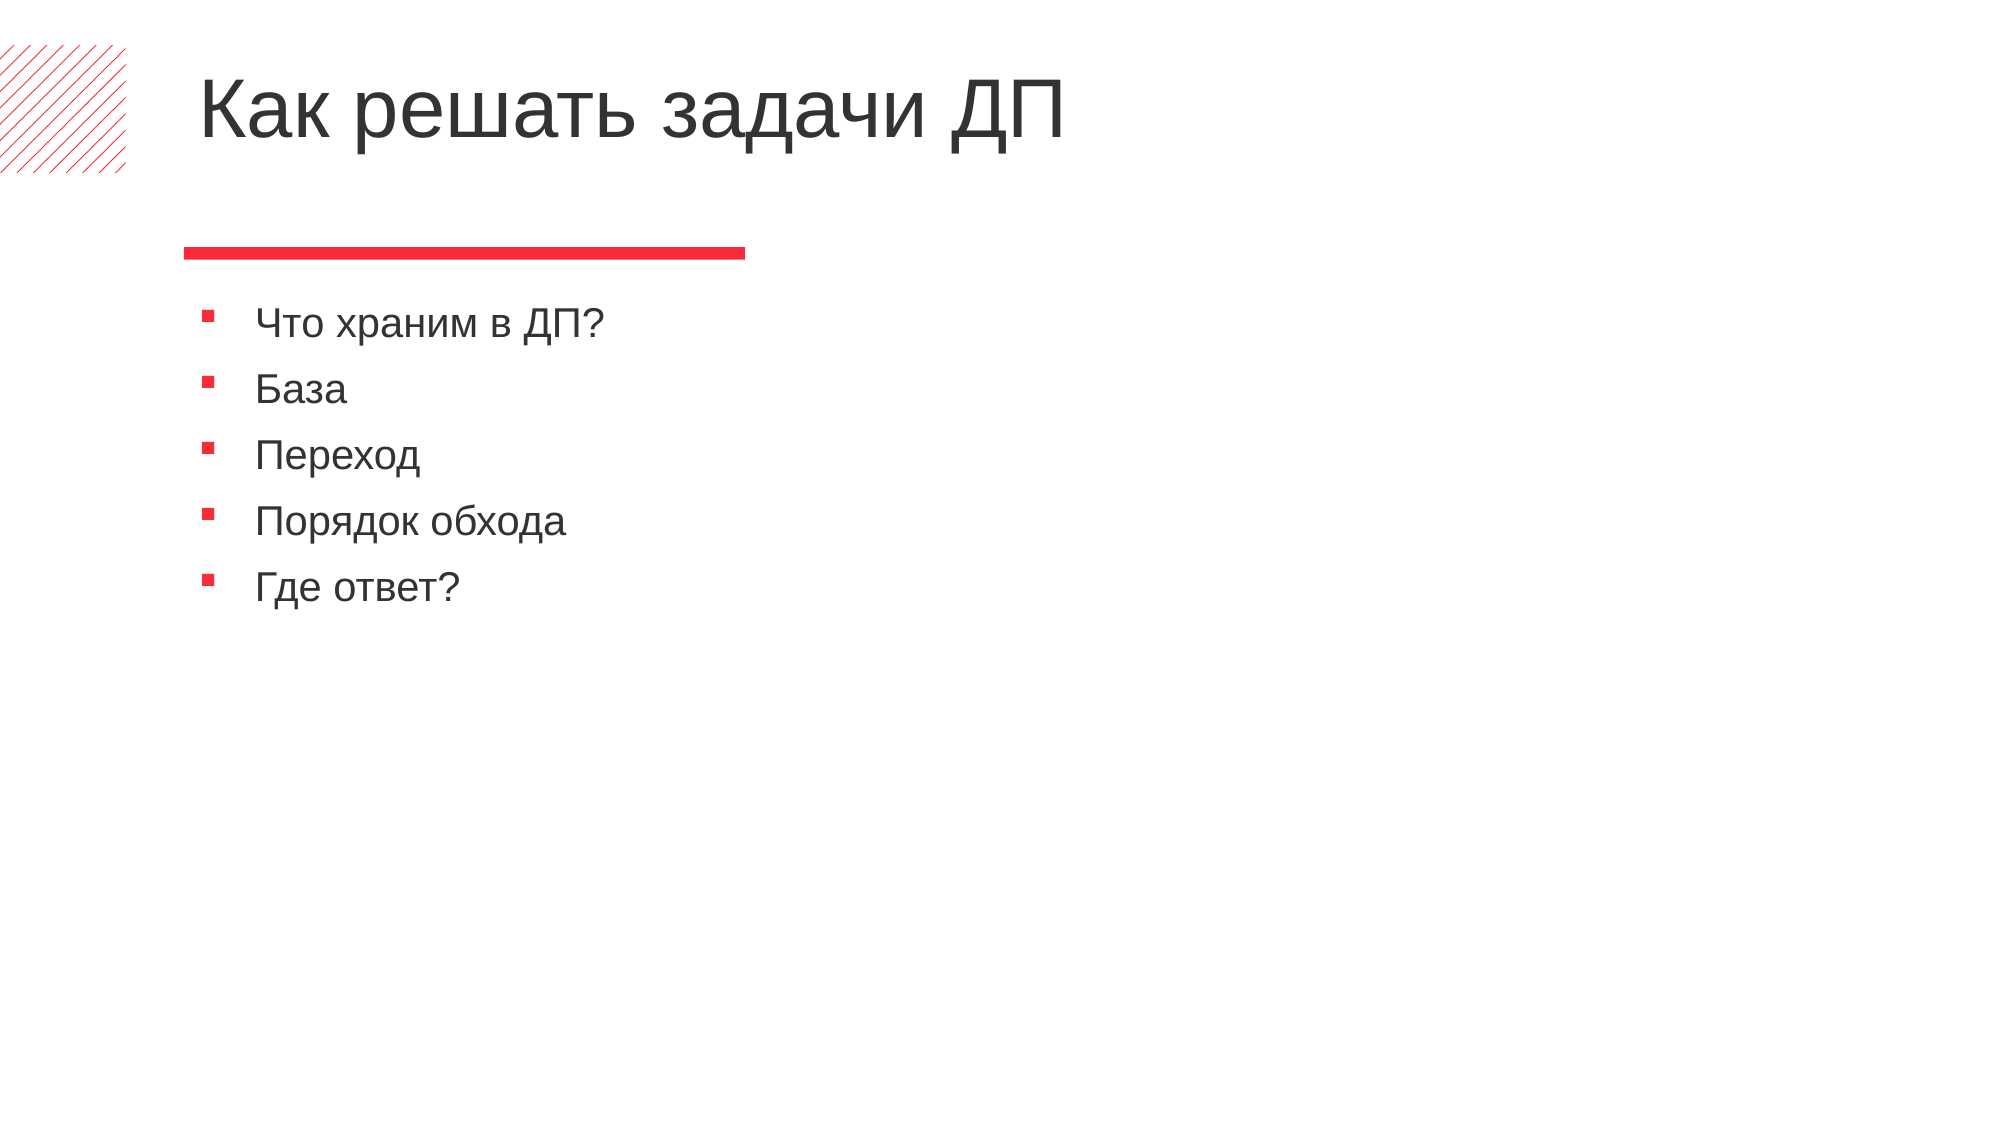

Как решать задачи ДП
Что храним в ДП?
База
Переход
Порядок обхода
Где ответ?